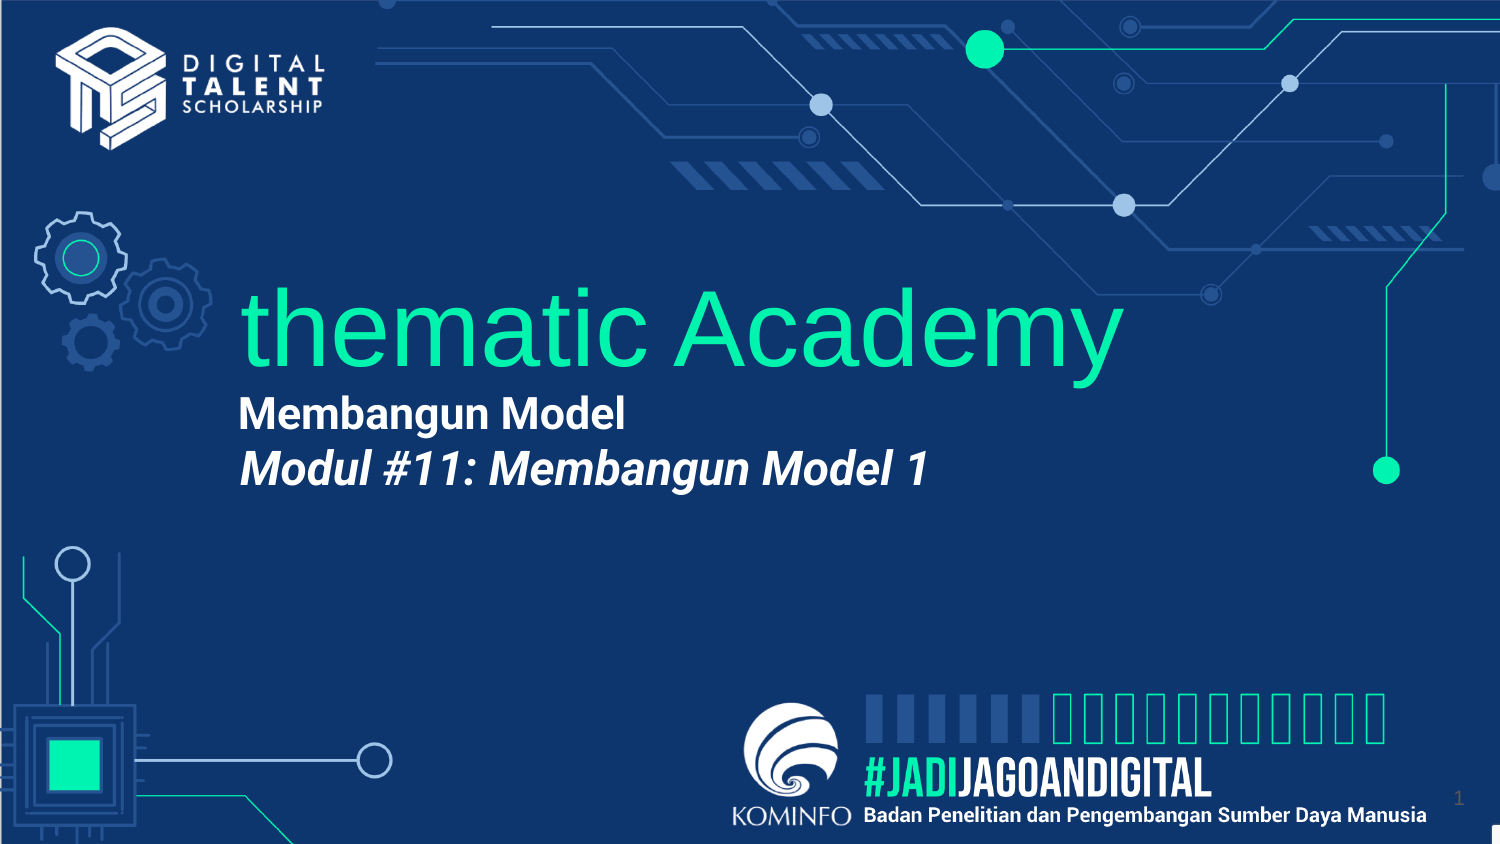

# thematic Academy
Membangun Model
Modul #11: Membangun Model 1
1